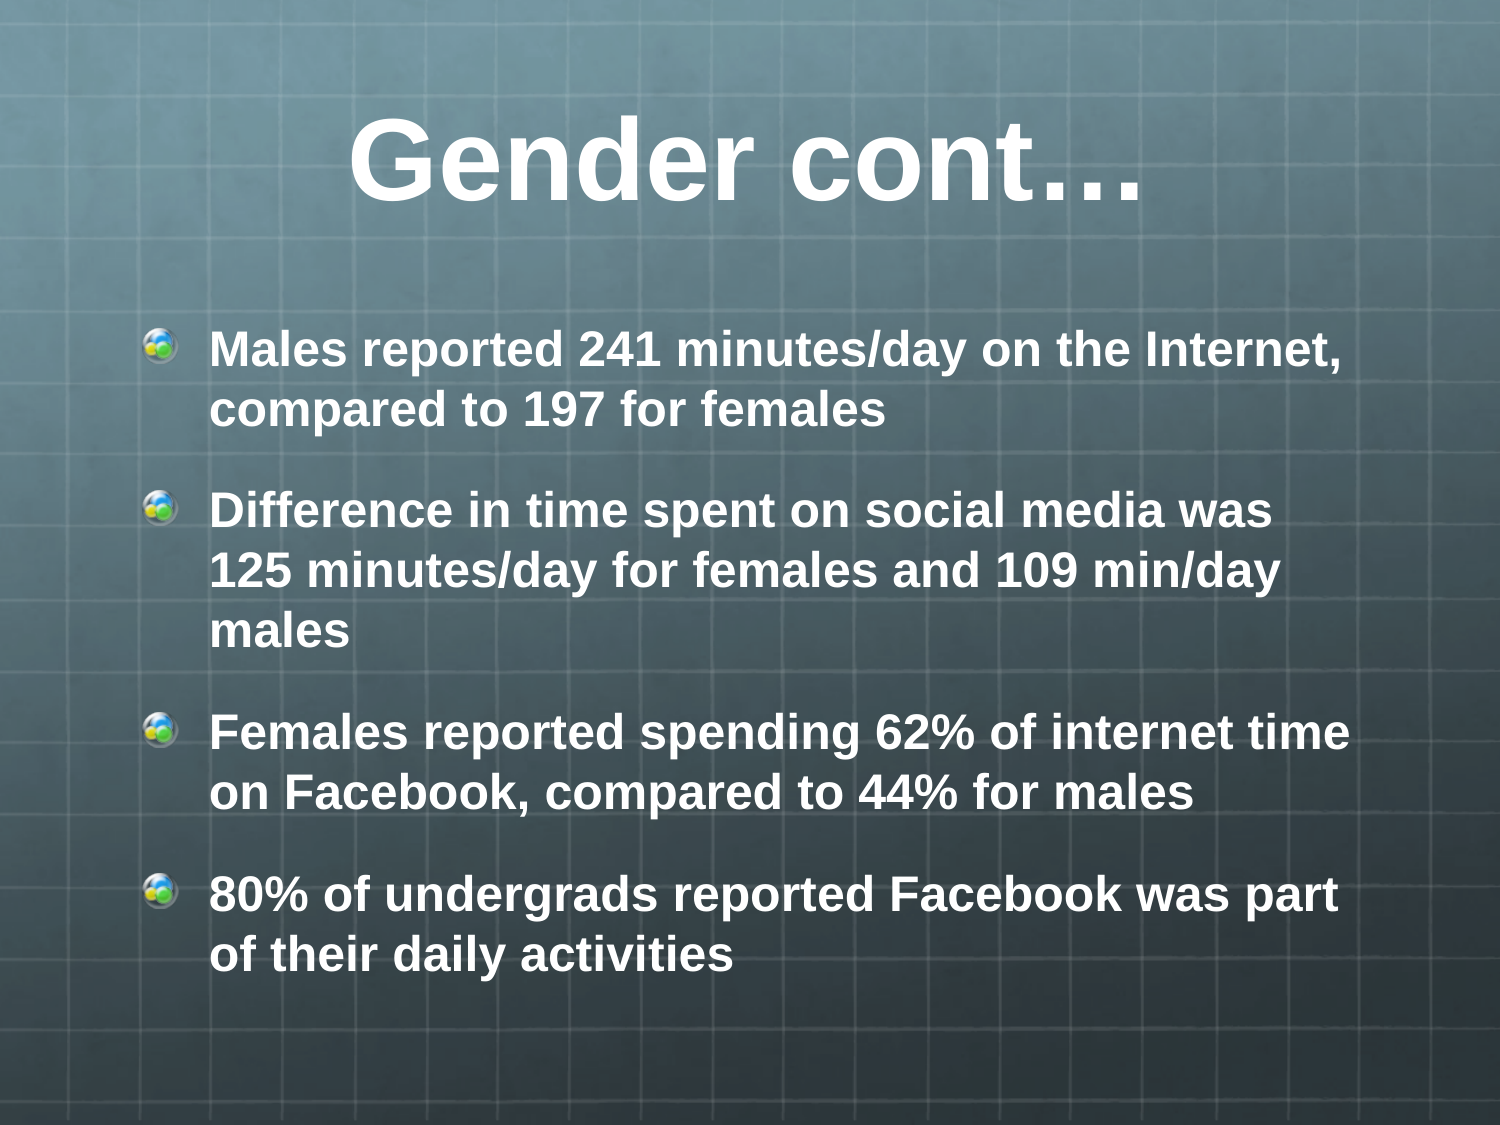

# Gender cont…
Males reported 241 minutes/day on the Internet, compared to 197 for females
Difference in time spent on social media was 125 minutes/day for females and 109 min/day males
Females reported spending 62% of internet time on Facebook, compared to 44% for males
80% of undergrads reported Facebook was part of their daily activities